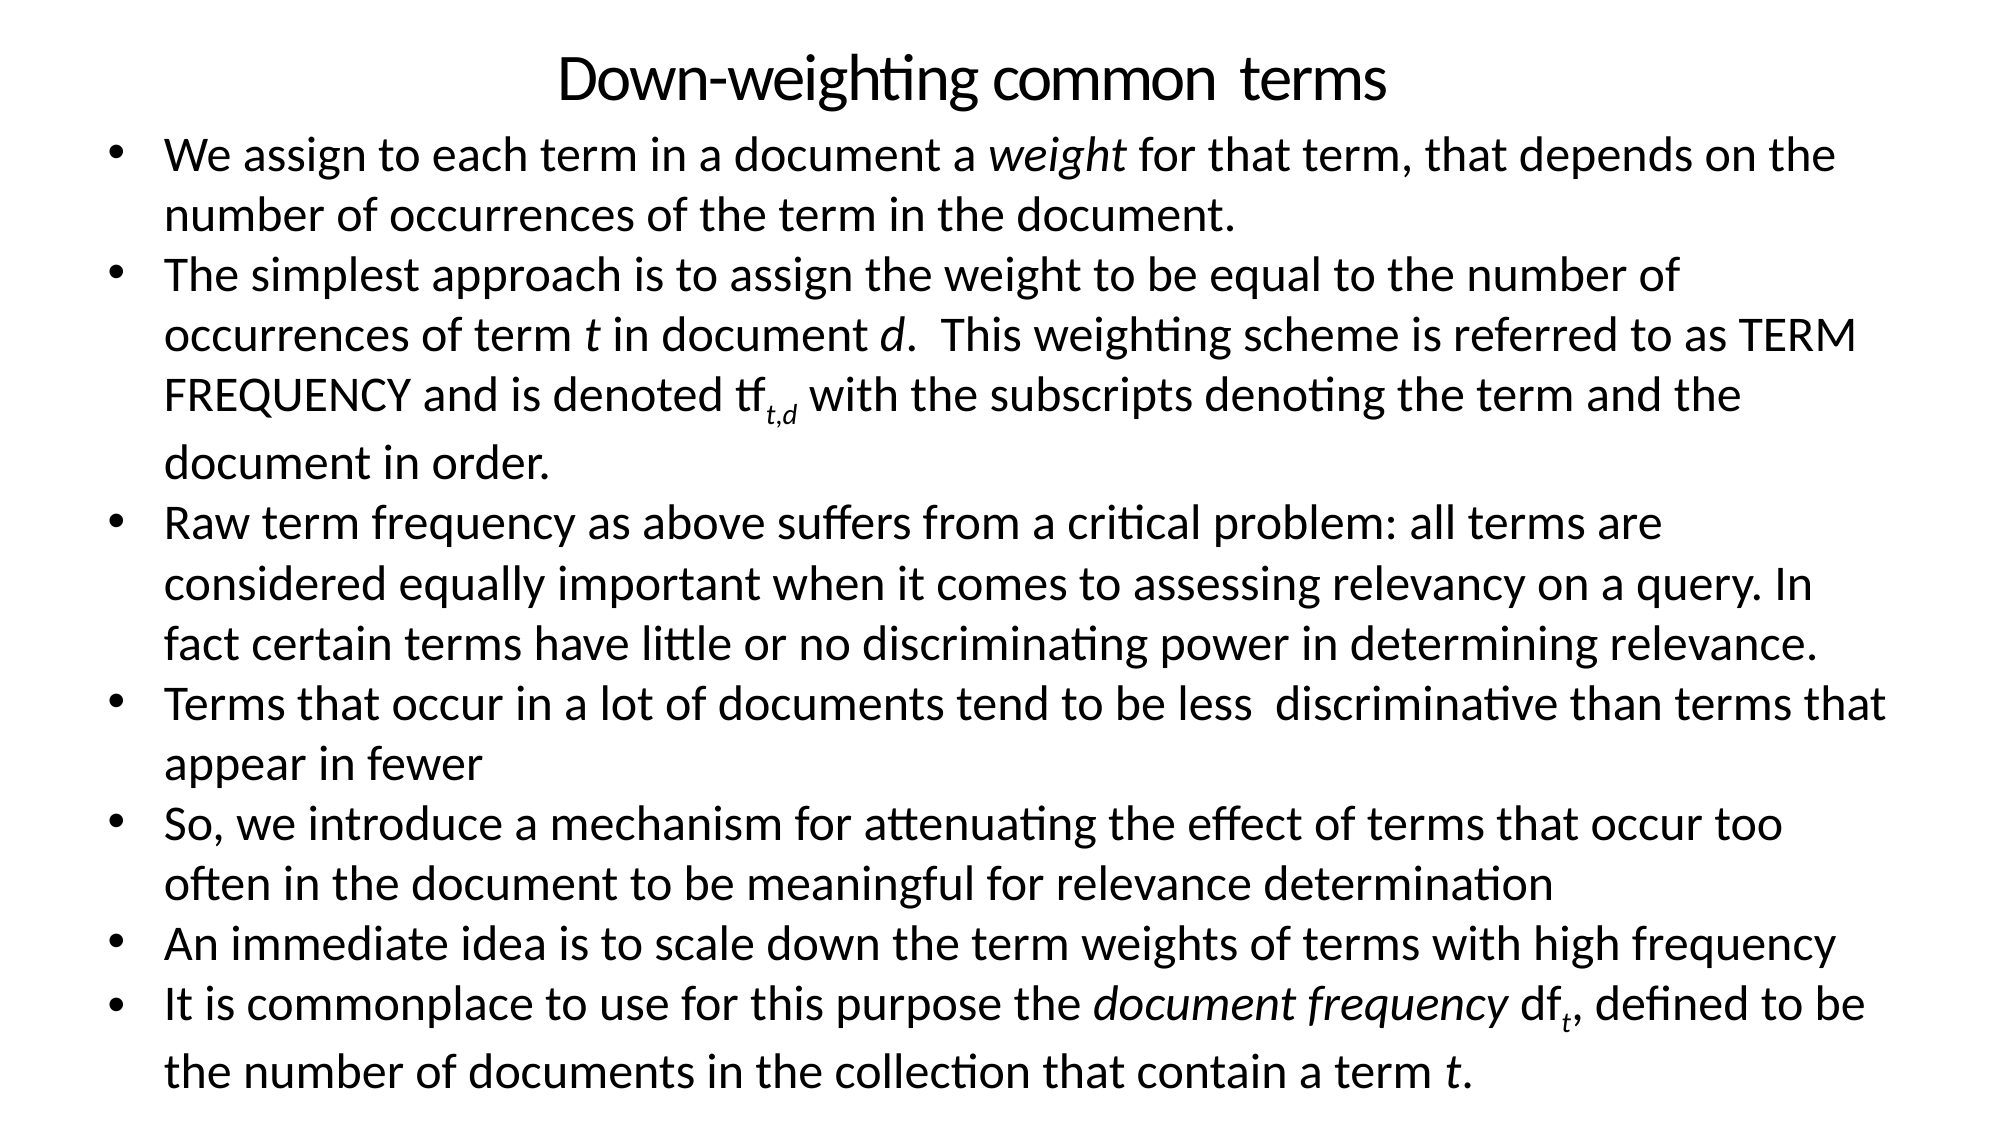

Down-weighting common terms
We assign to each term in a document a weight for that term, that depends on the number of occurrences of the term in the document.
The simplest approach is to assign the weight to be equal to the number of occurrences of term t in document d.  This weighting scheme is referred to as TERM FREQUENCY and is denoted tft,d with the subscripts denoting the term and the document in order.
Raw term frequency as above suffers from a critical problem: all terms are considered equally important when it comes to assessing relevancy on a query. In fact certain terms have little or no discriminating power in determining relevance.
Terms that occur in a lot of documents tend to be less  discriminative than terms that appear in fewer
So, we introduce a mechanism for attenuating the effect of terms that occur too often in the document to be meaningful for relevance determination
An immediate idea is to scale down the term weights of terms with high frequency
It is commonplace to use for this purpose the document frequency dft, defined to be the number of documents in the collection that contain a term t.